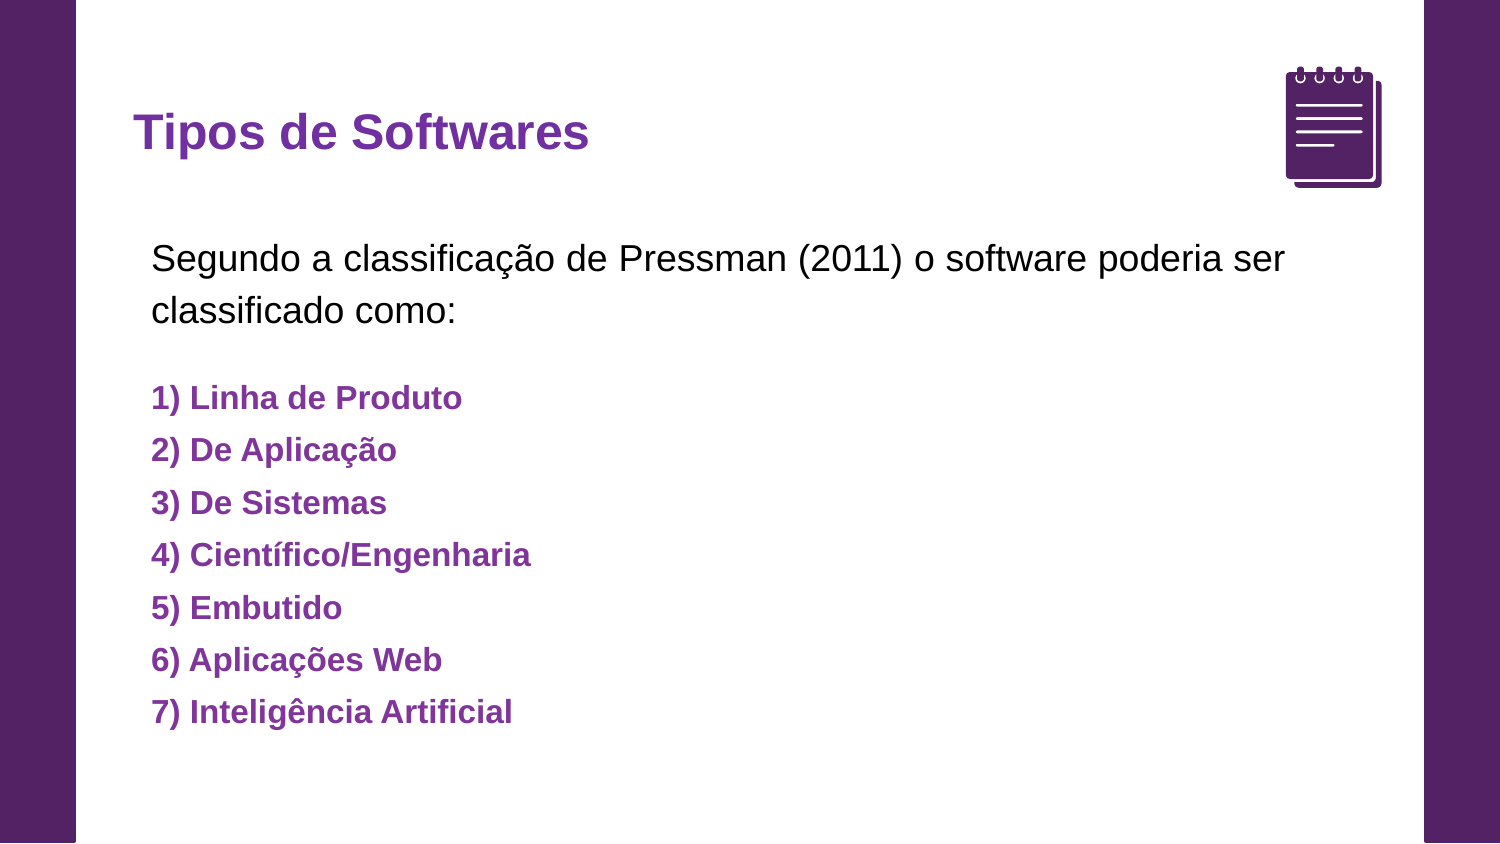

Tipos de Softwares

Segundo a classificação de Pressman (2011) o software poderia ser classificado como:

1) Linha de Produto
2) De Aplicação
3) De Sistemas
4) Científico/Engenharia
5) Embutido
6) Aplicações Web
7) Inteligência Artificial